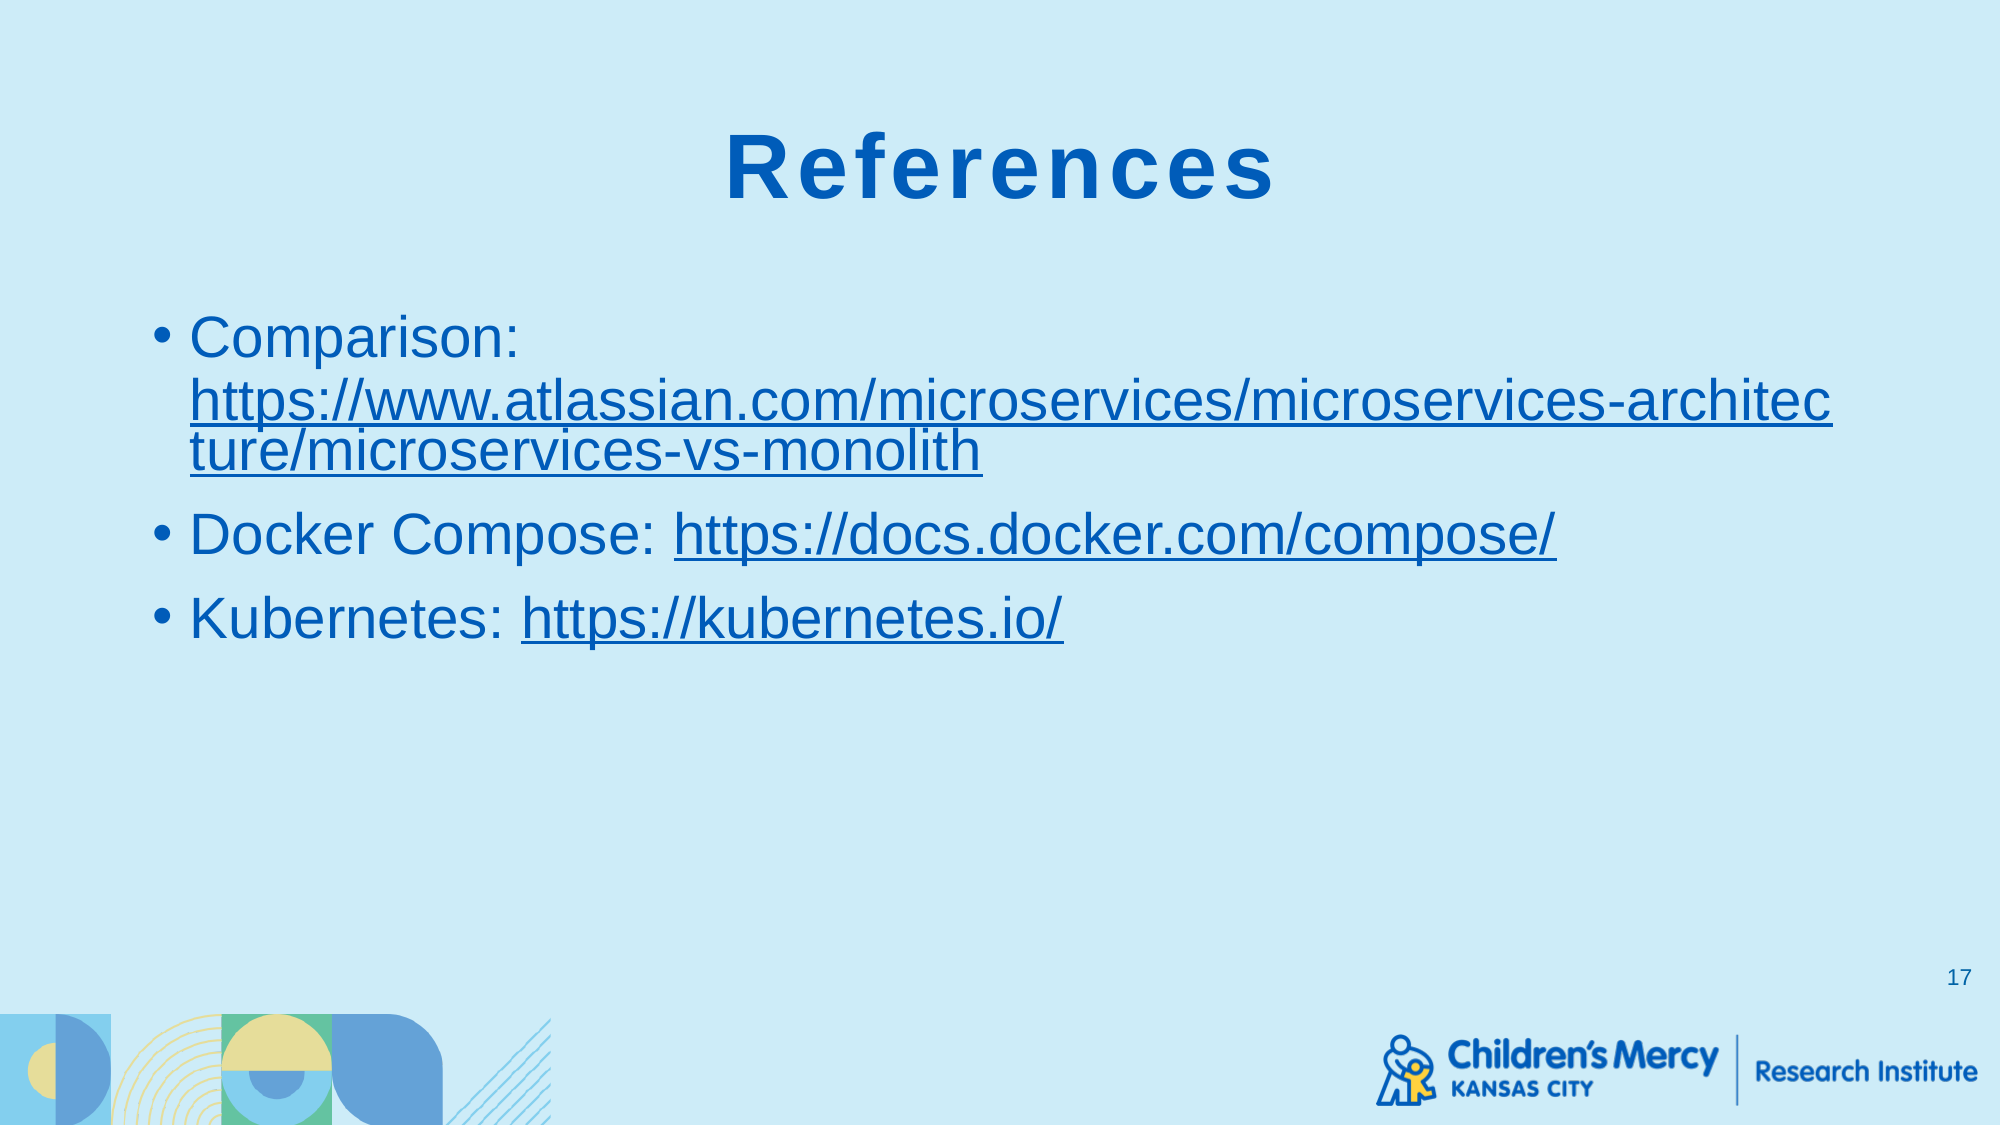

# References
Comparison: https://www.atlassian.com/microservices/microservices-architecture/microservices-vs-monolith
Docker Compose: https://docs.docker.com/compose/
Kubernetes: https://kubernetes.io/

17